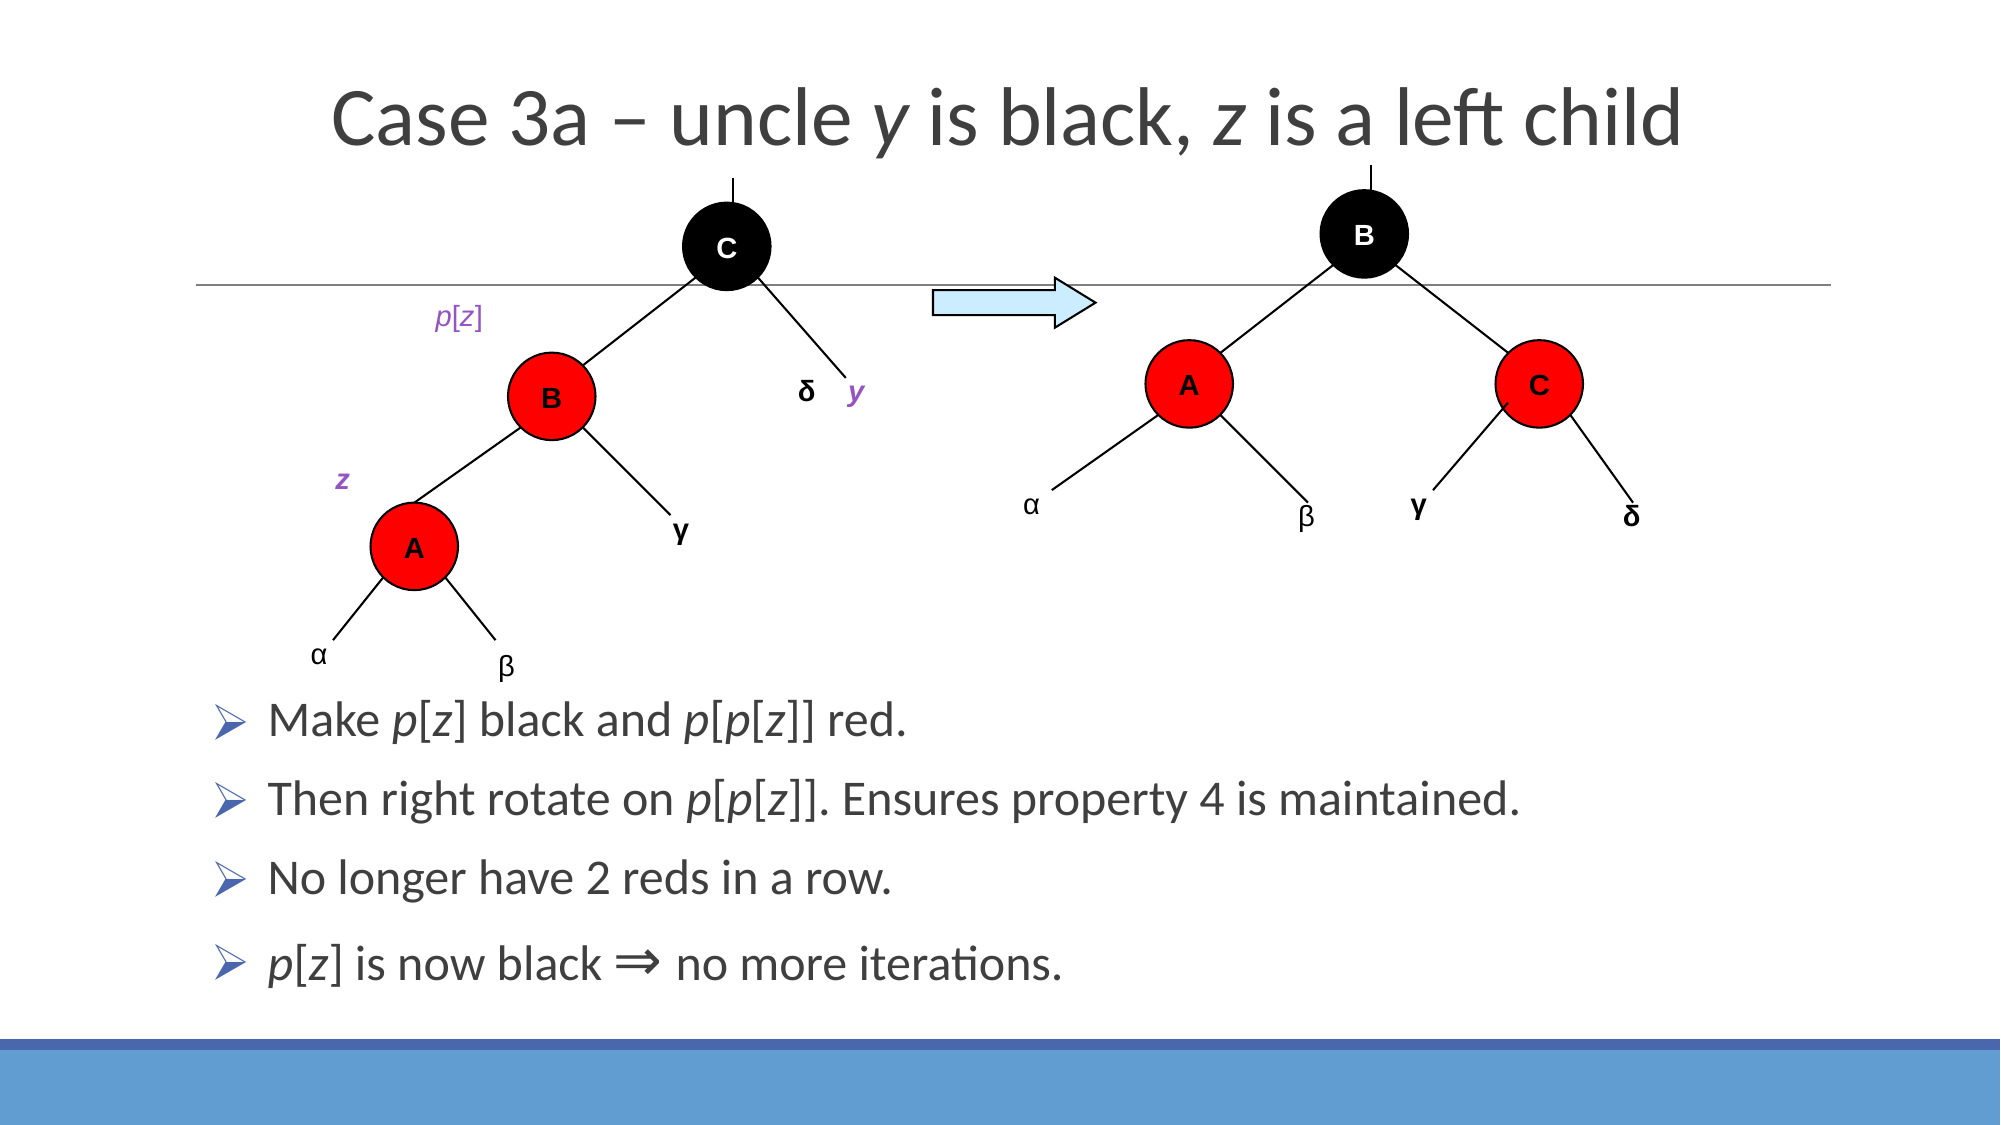

# Case 3a – uncle y is black, z is a left child
B
C

p[z]
A
C
B
δ
y
z
α
γ
β
δ
A
γ
α
β
Make p[z] black and p[p[z]] red.
Then right rotate on p[p[z]]. Ensures property 4 is maintained.
No longer have 2 reds in a row.
p[z] is now black ⇒ no more iterations.